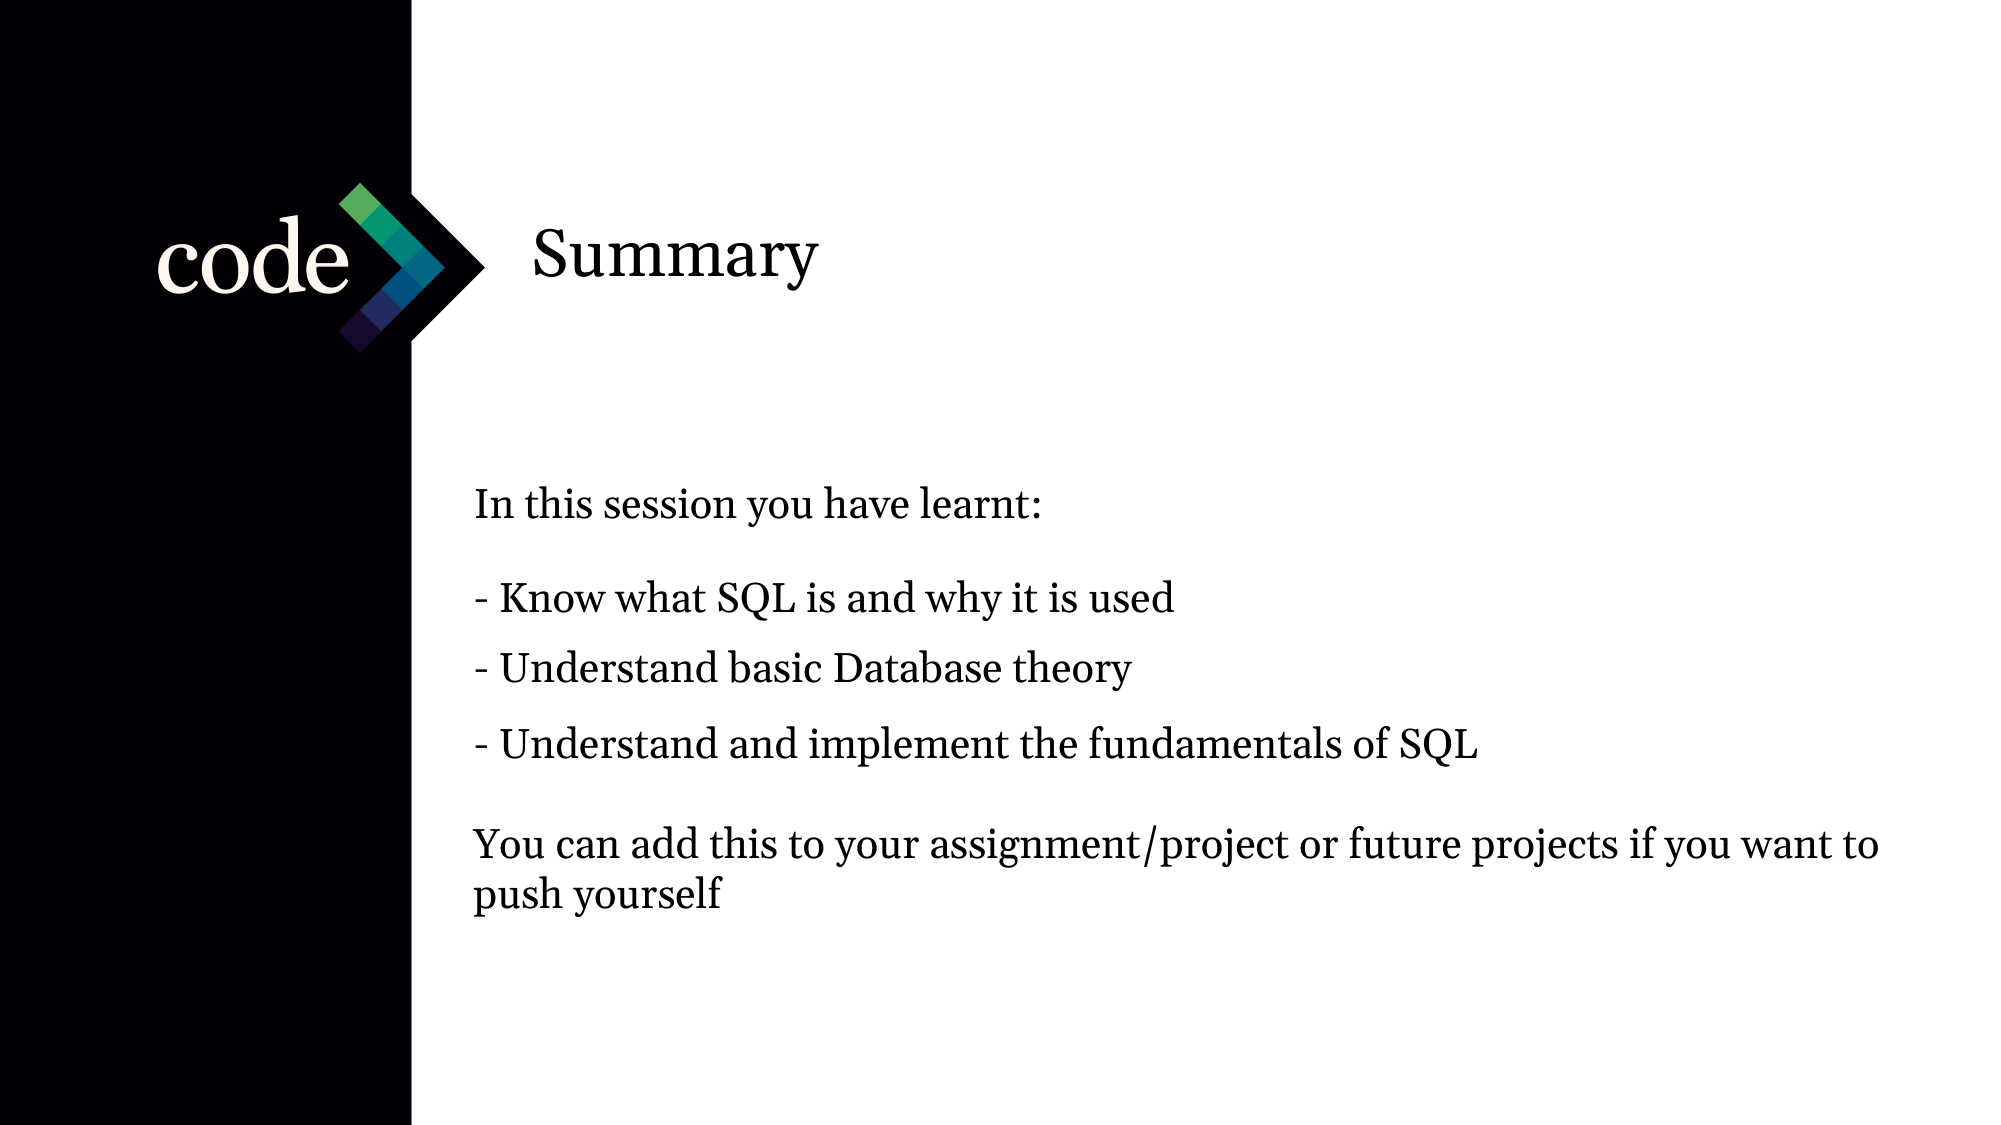

Summary

In this session you have learnt:

- Know what SQL is and why it is used
- Understand basic Database theory
- Understand and implement the fundamentals of SQL

You can add this to your assignment/project or future projects if you want to push yourself